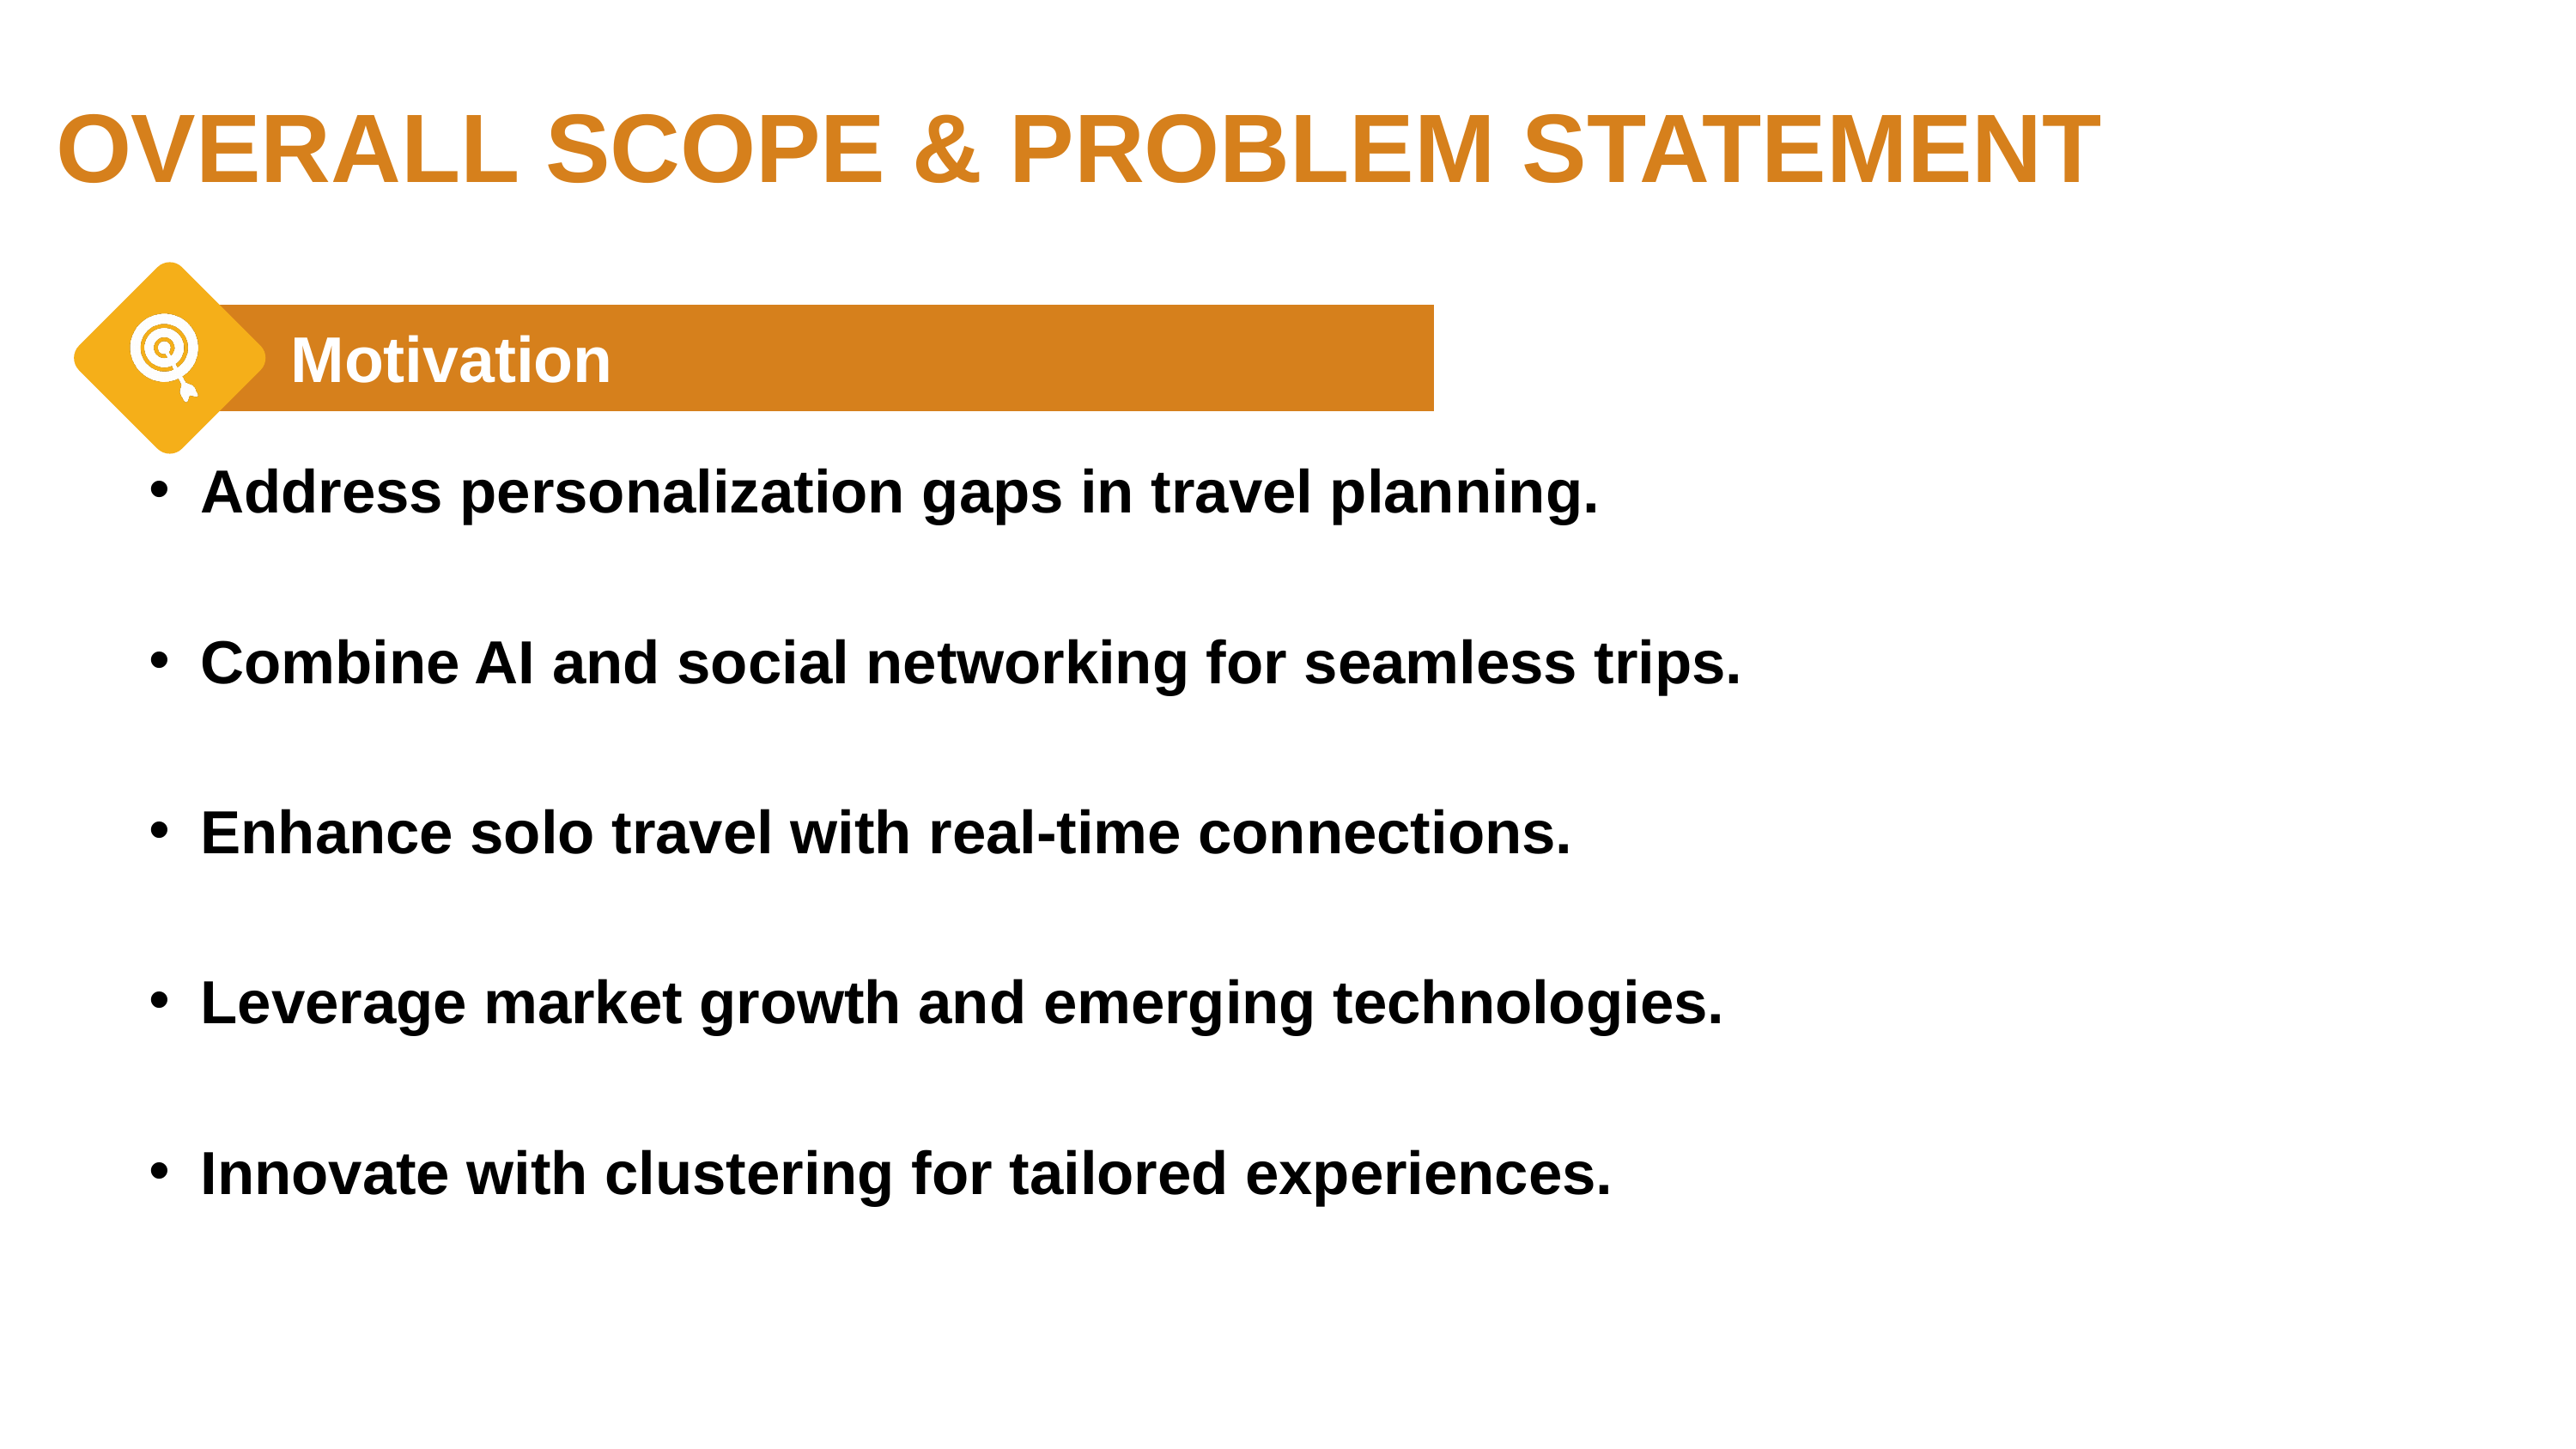

OVERALL SCOPE & PROBLEM STATEMENT

Motivation

Address personalization gaps in travel planning.

Combine AI and social networking for seamless trips.

Enhance solo travel with real-time connections.

Leverage market growth and emerging technologies.

Innovate with clustering for tailored experiences.